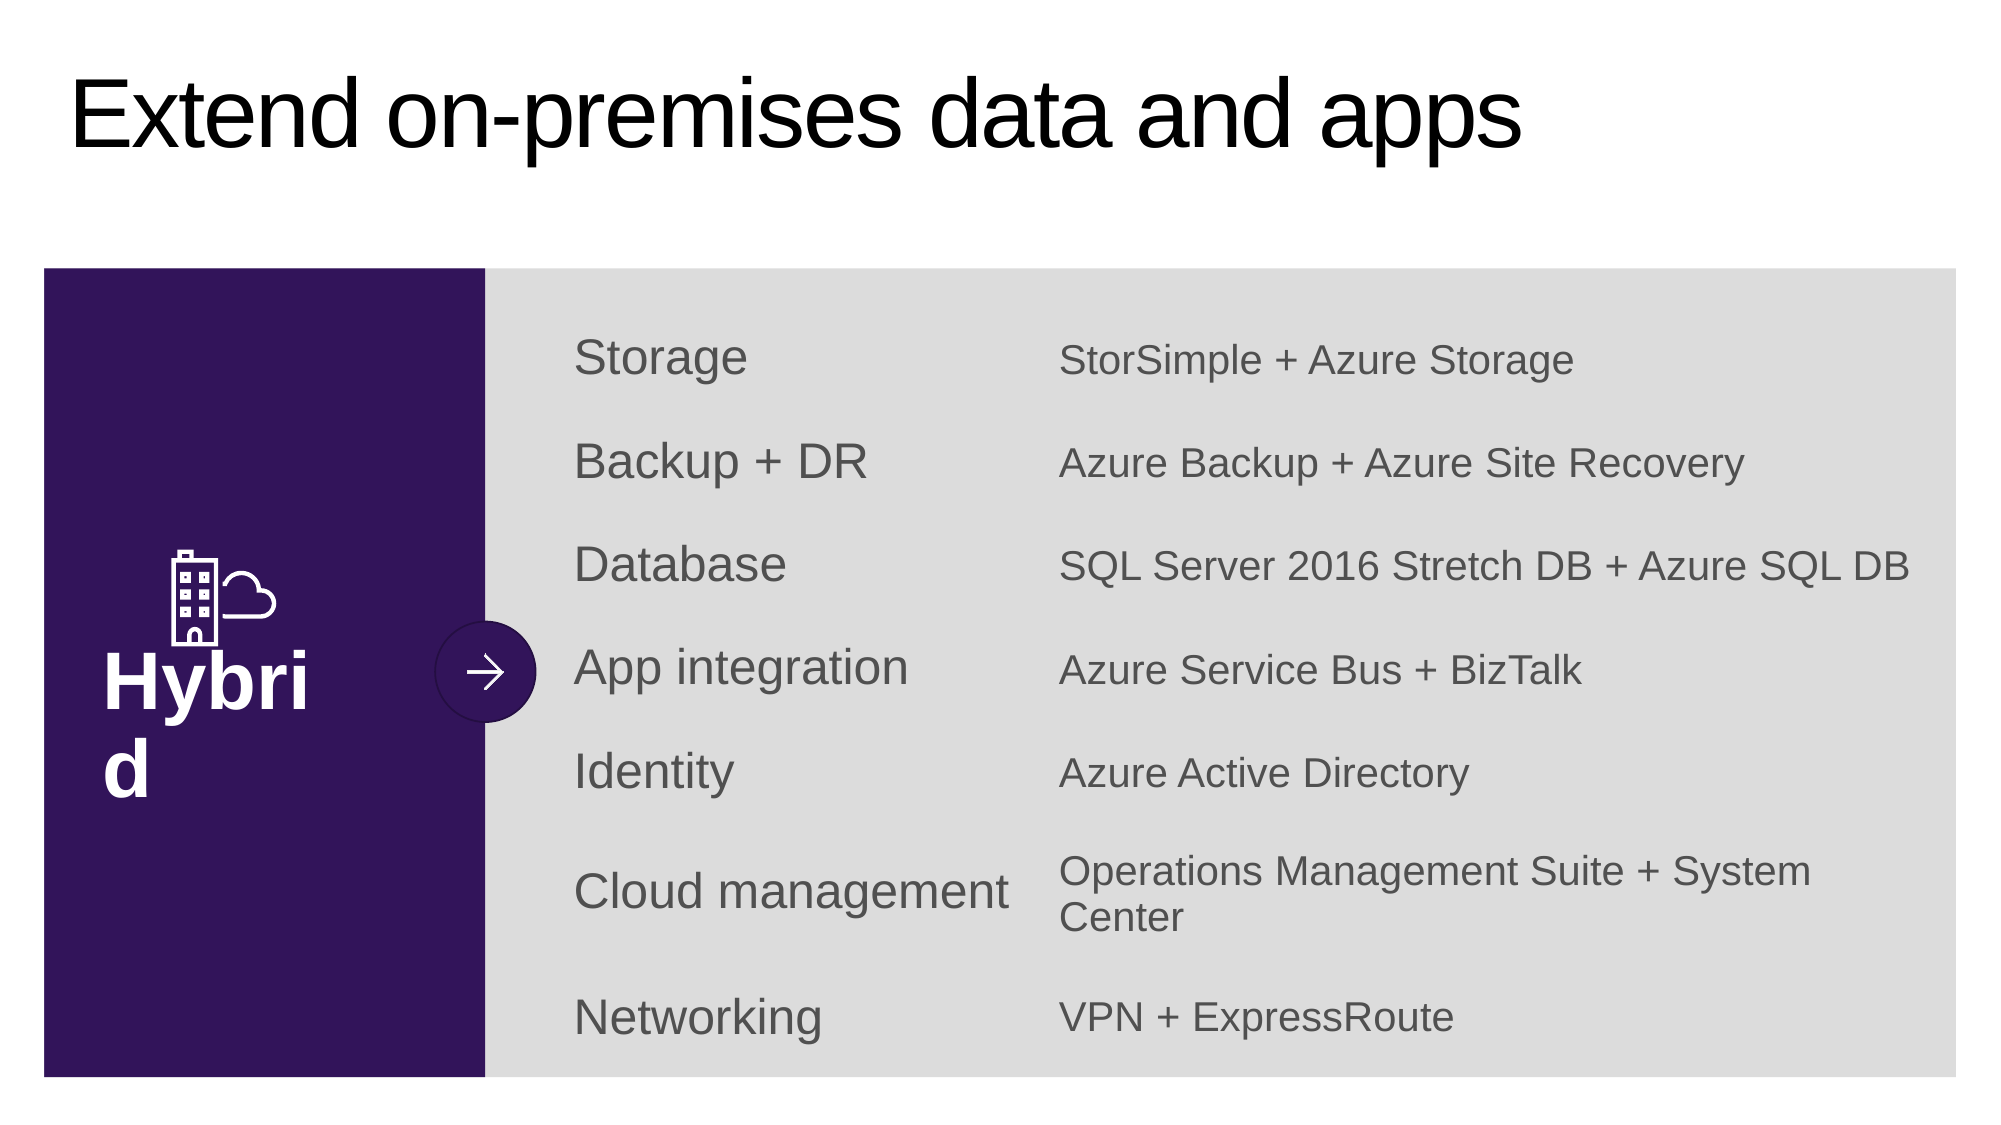

# Extend on-premises data and apps

Hybrid

| Storage | StorSimple + Azure Storage |
| --- | --- |
| Backup + DR | Azure Backup + Azure Site Recovery |
| Database | SQL Server 2016 Stretch DB + Azure SQL DB |
| App integration | Azure Service Bus + BizTalk |
| Identity | Azure Active Directory |
| Cloud management | Operations Management Suite + System Center |
| Networking | VPN + ExpressRoute |